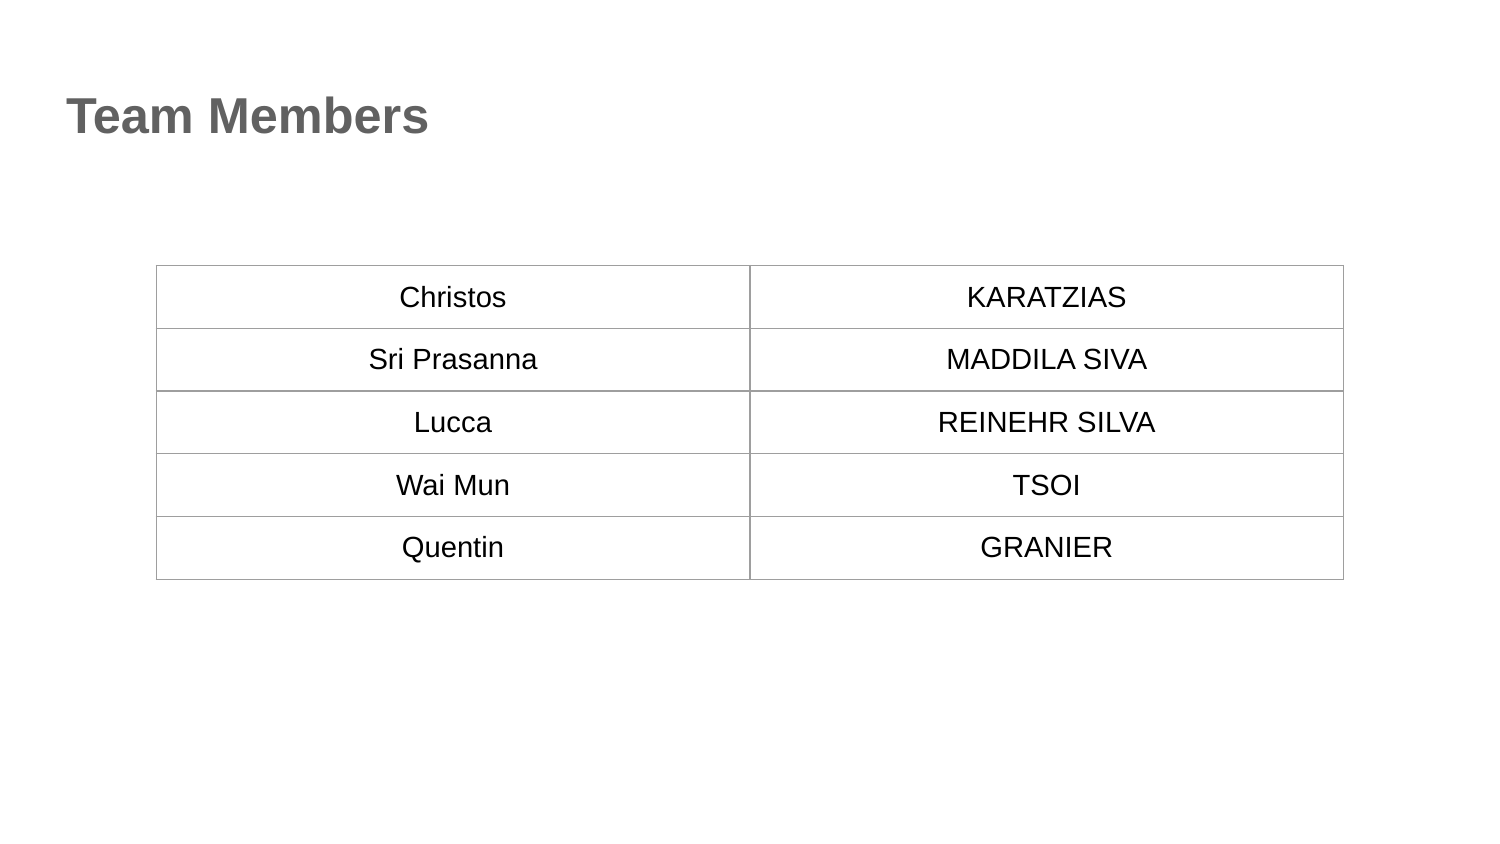

# Team Members
| Christos | KARATZIAS |
| --- | --- |
| Sri Prasanna | MADDILA SIVA |
| Lucca | REINEHR SILVA |
| Wai Mun | TSOI |
| Quentin | GRANIER |